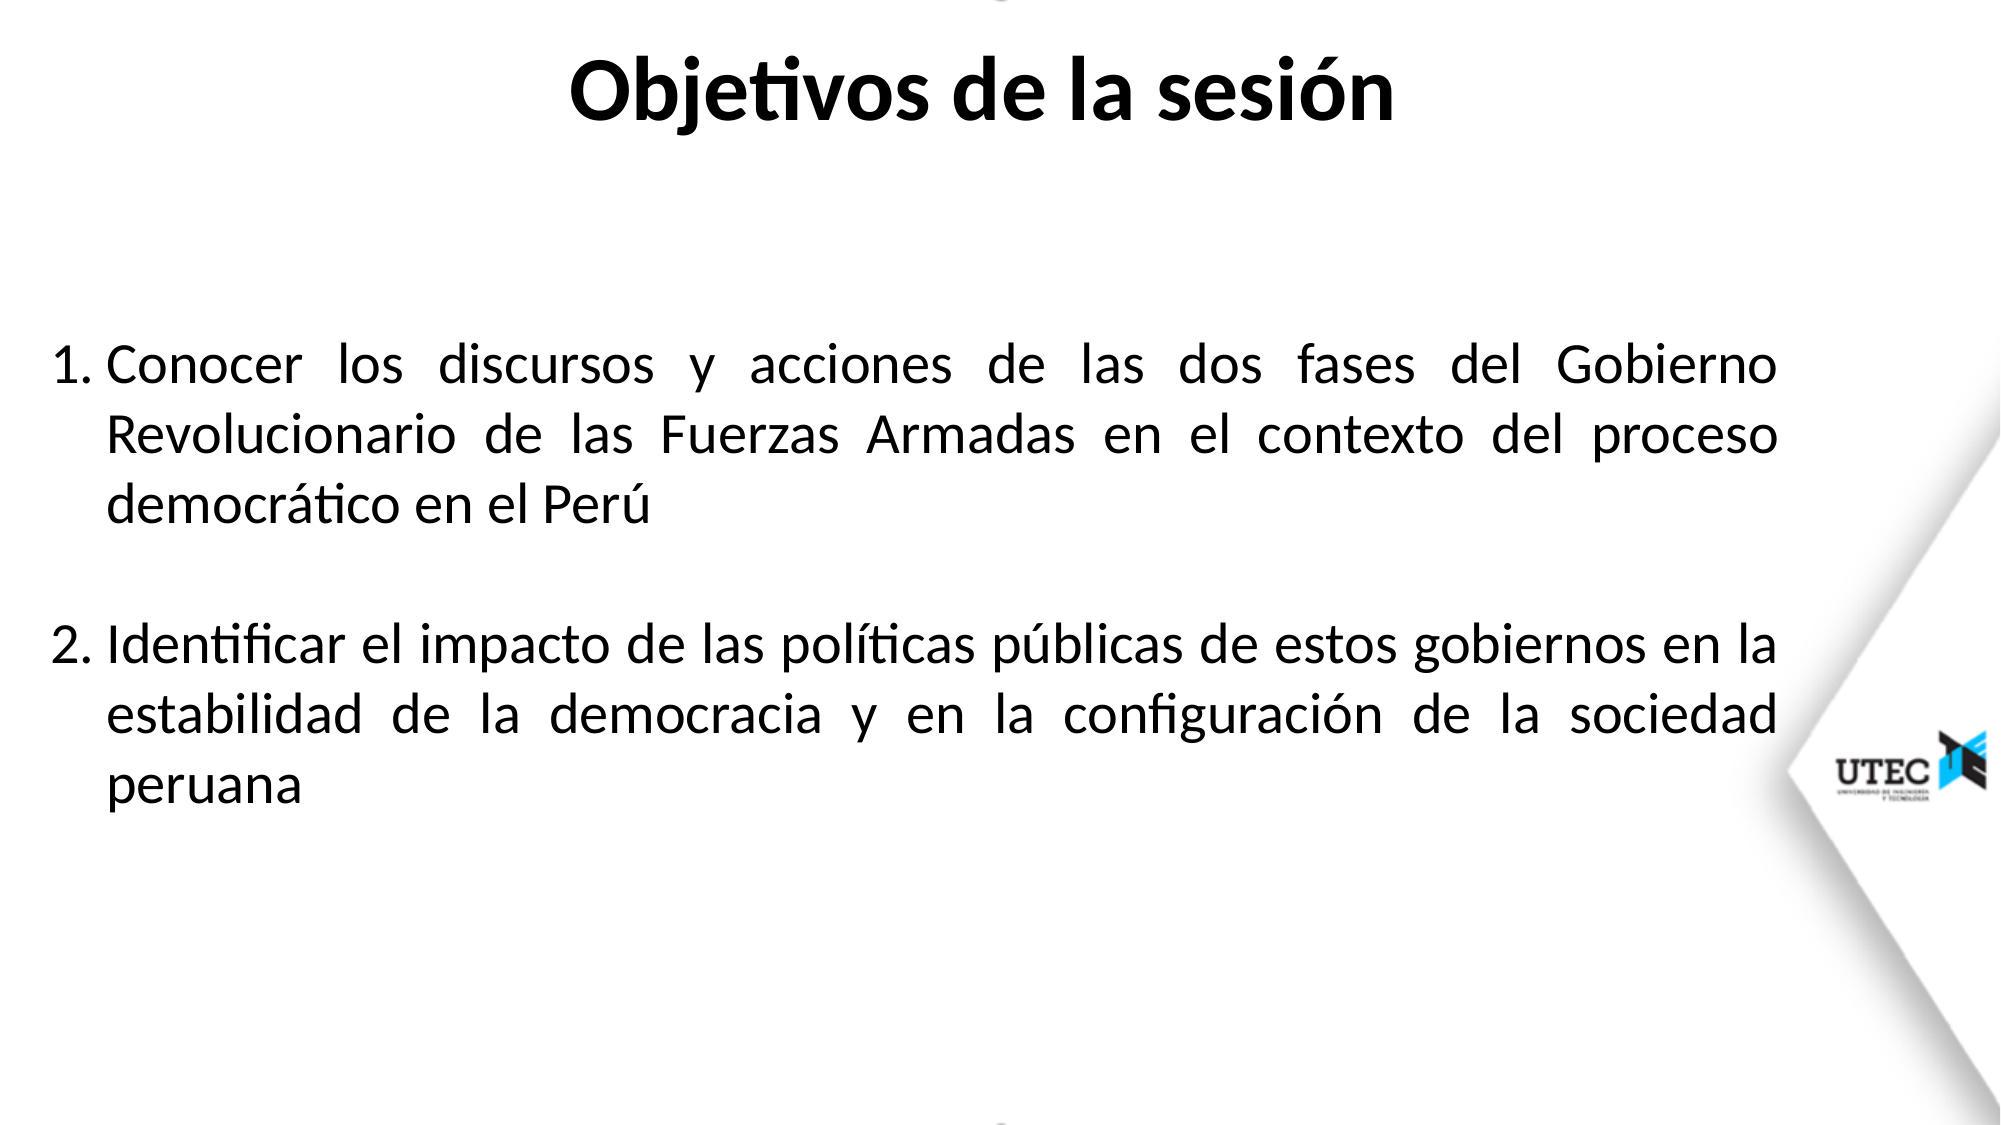

Objetivos de la sesión
Conocer los discursos y acciones de las dos fases del Gobierno Revolucionario de las Fuerzas Armadas en el contexto del proceso democrático en el Perú

Identificar el impacto de las políticas públicas de estos gobiernos en la estabilidad de la democracia y en la configuración de la sociedad peruana